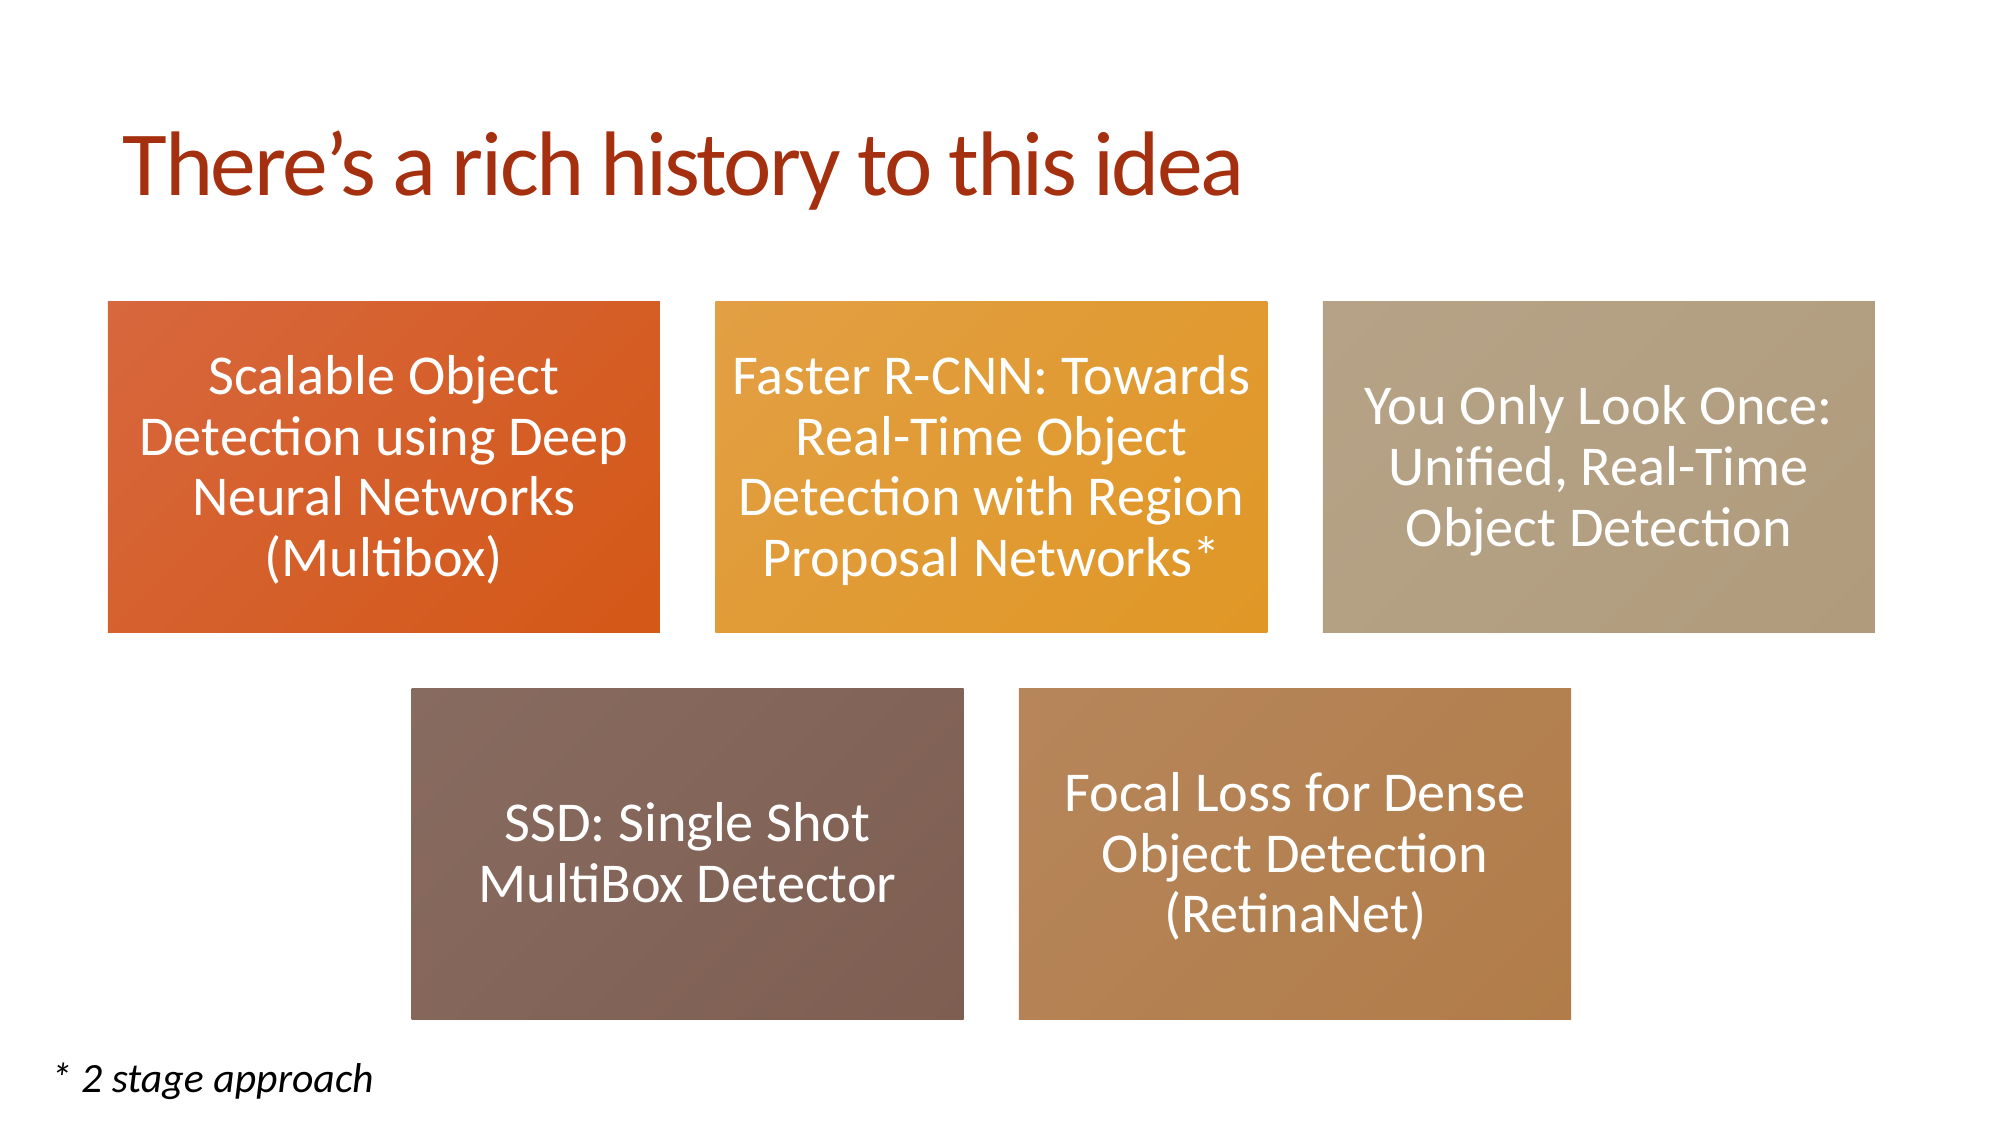

# There’s a rich history to this idea
Scalable Object Detection using Deep Neural Networks (Multibox)
Faster R-CNN: Towards Real-Time Object Detection with Region Proposal Networks*
You Only Look Once: Unified, Real-Time Object Detection
SSD: Single Shot MultiBox Detector
Focal Loss for Dense Object Detection (RetinaNet)
* 2 stage approach